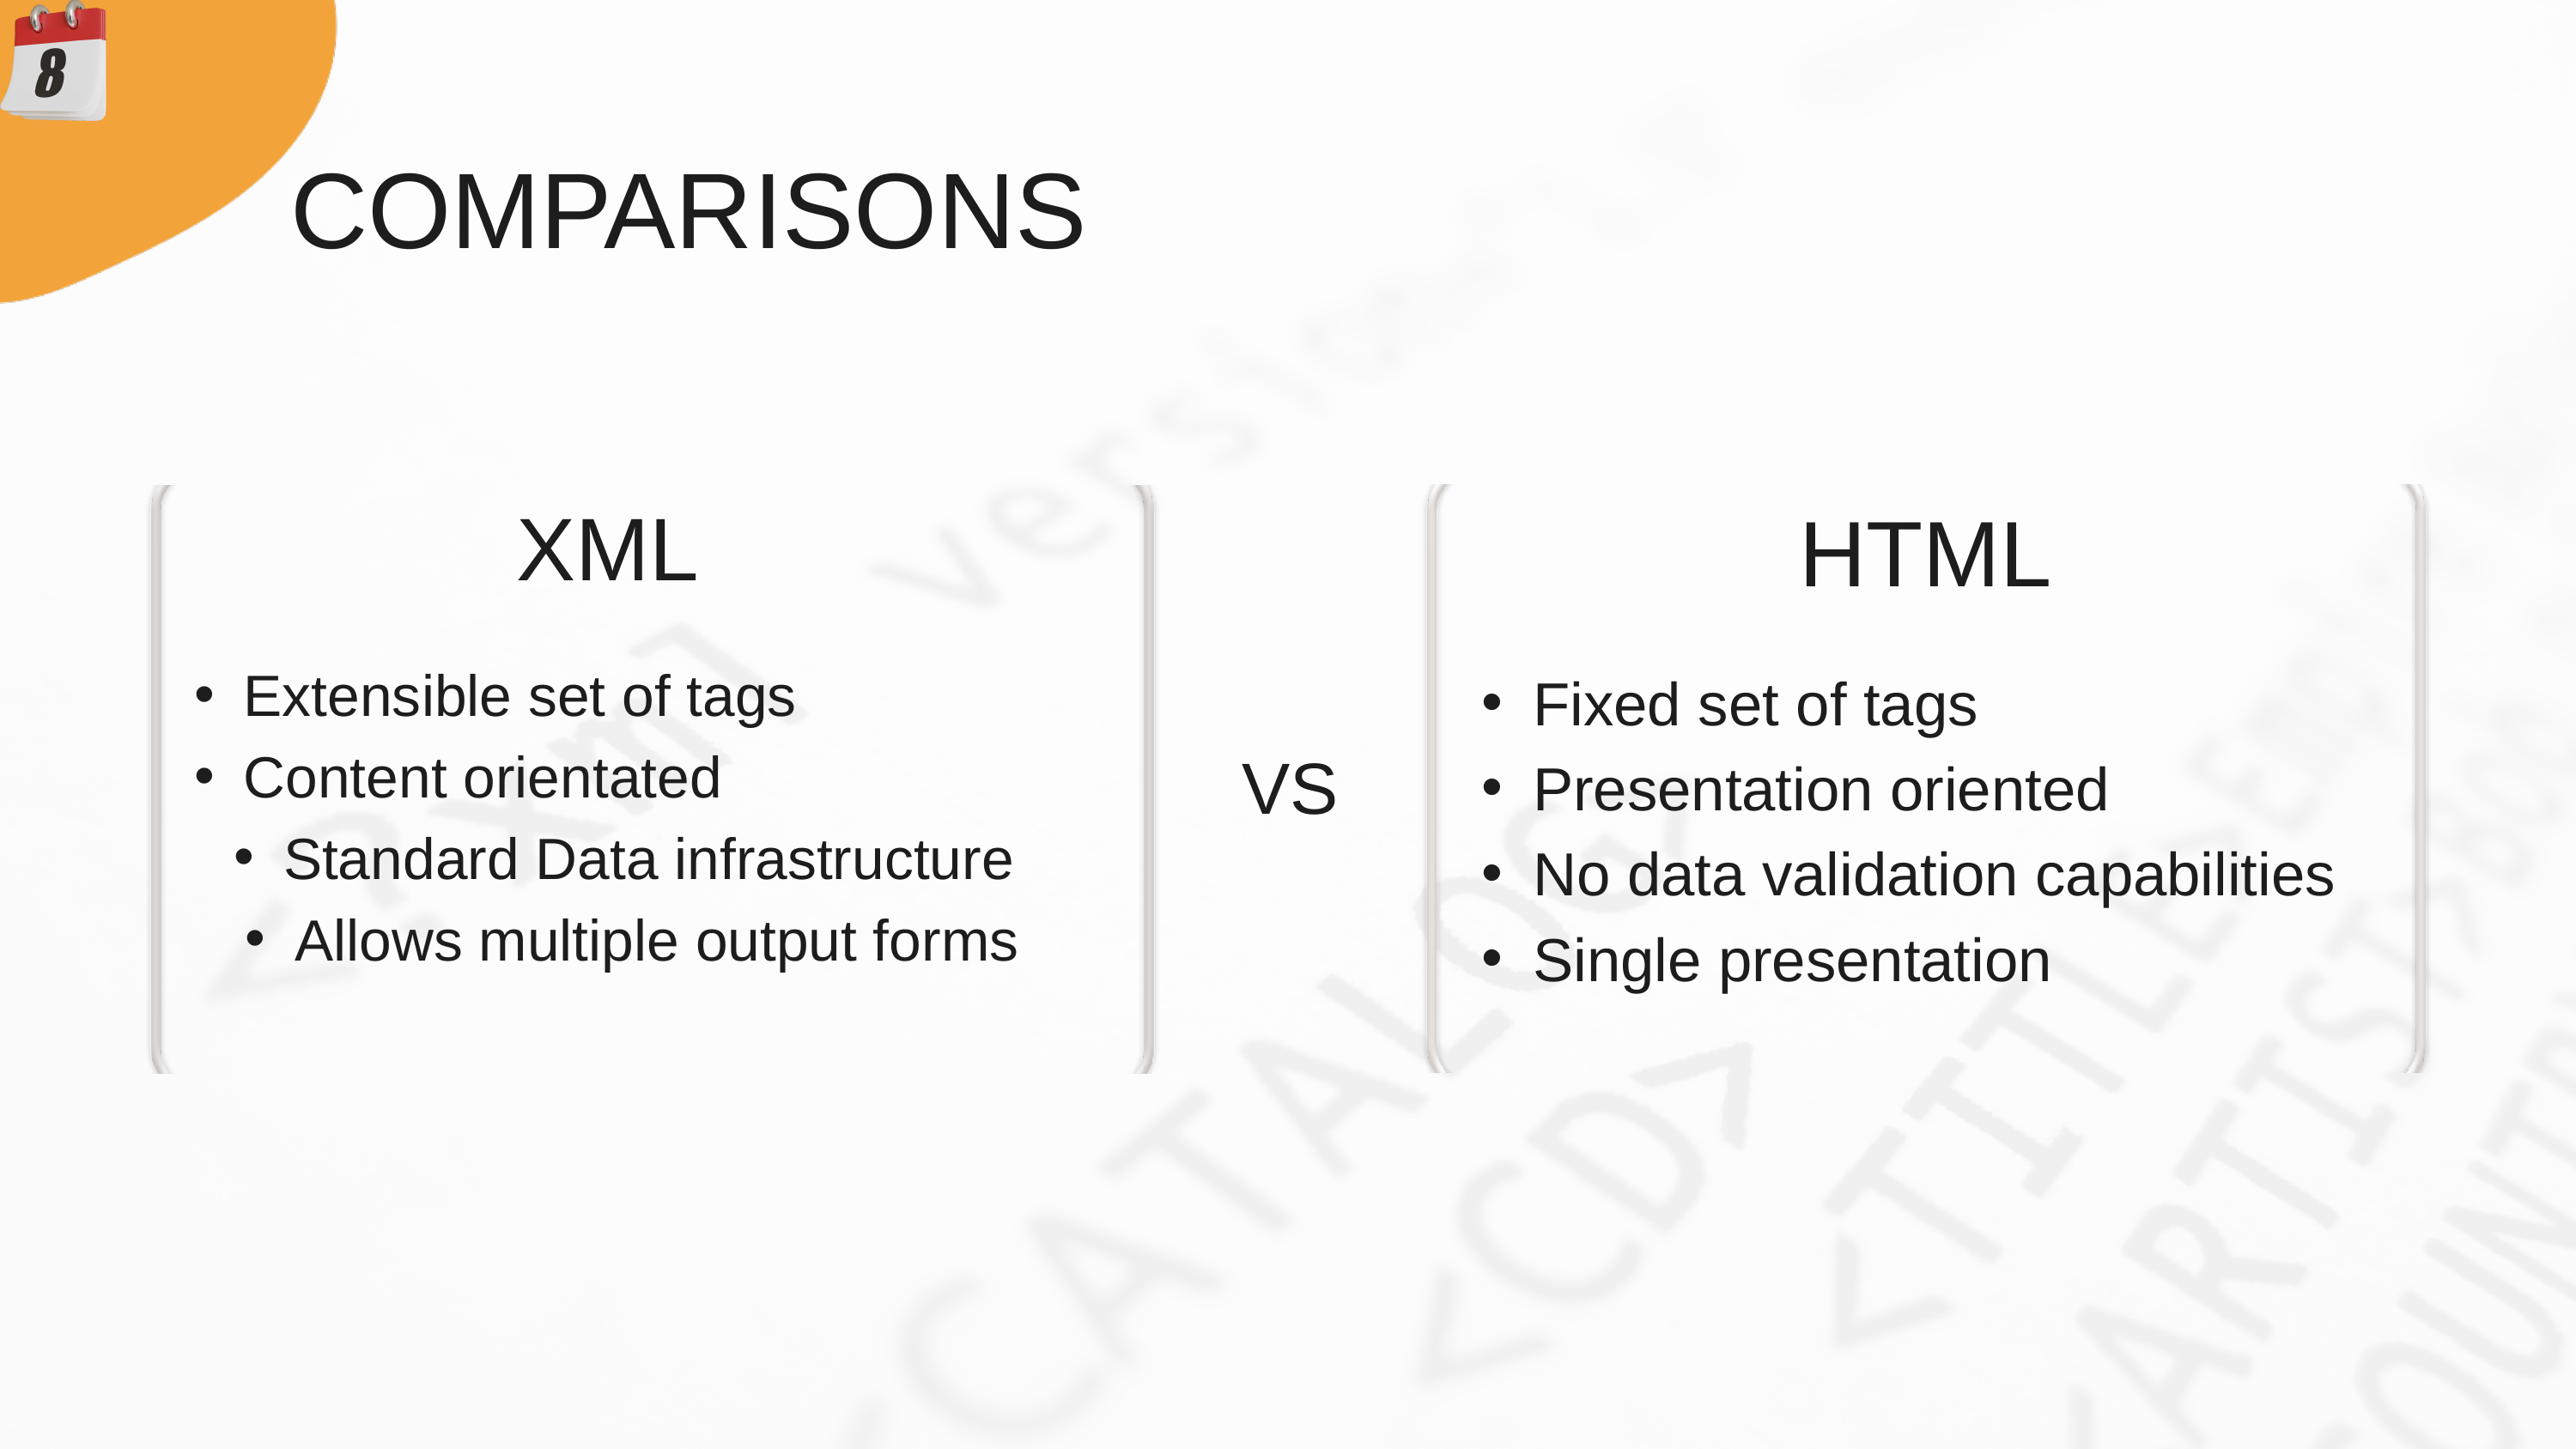

COMPARISONS

XML
HTML

Extensible set of tags
Content orientated
Standard Data infrastructure
Allows multiple output forms

Fixed set of tags
Presentation oriented
No data validation capabilities
Single presentation
VS